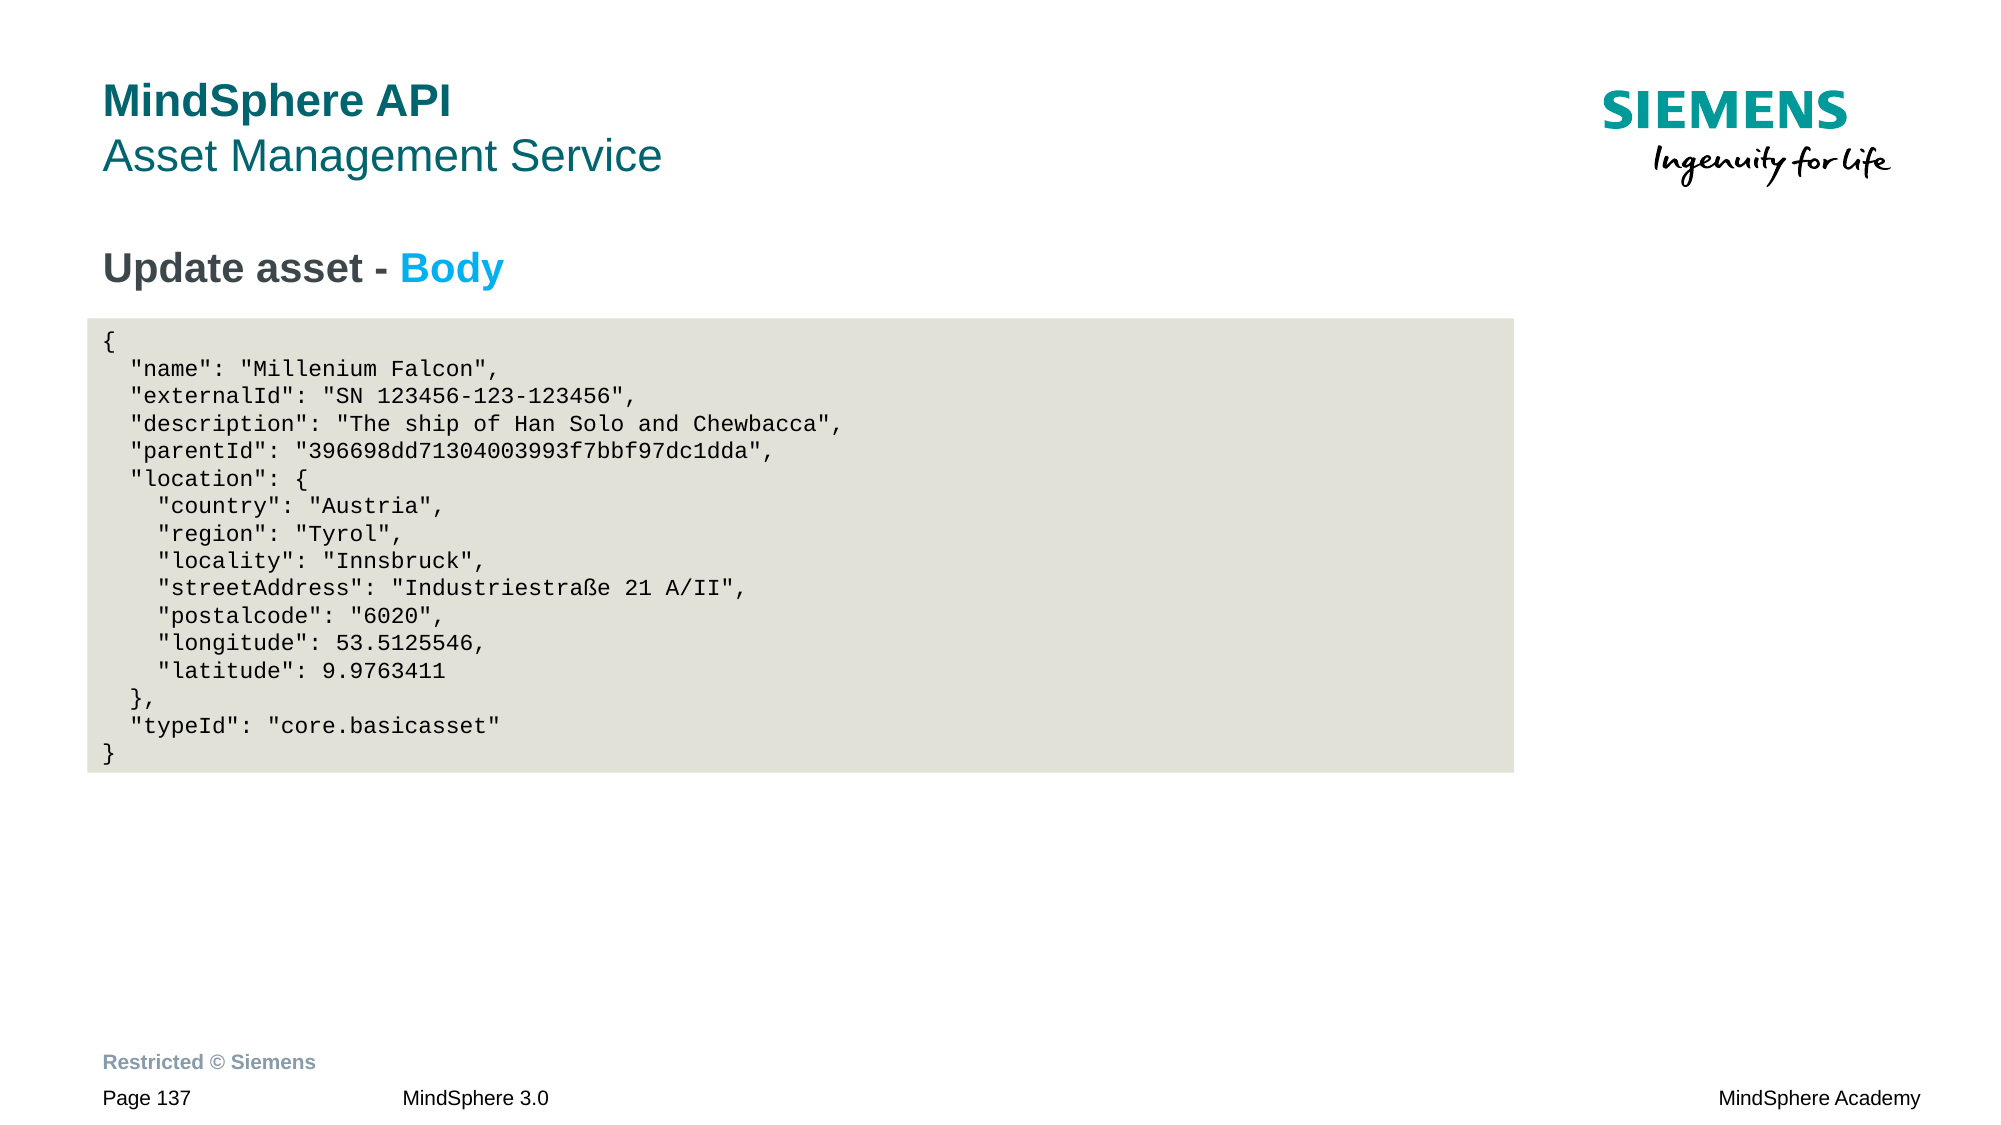

# MindSphere API Asset Management Service
Update asset - Body
{
  "name": "Millenium Falcon",
  "externalId": "SN 123456-123-123456",
  "description": "The ship of Han Solo and Chewbacca",
  "parentId": "396698dd71304003993f7bbf97dc1dda",
  "location": {
    "country": "Austria",
    "region": "Tyrol",
    "locality": "Innsbruck",
    "streetAddress": "Industriestraße 21 A/II",
    "postalcode": "6020",
    "longitude": 53.5125546,
    "latitude": 9.9763411
  },
  "typeId": "core.basicasset"
}